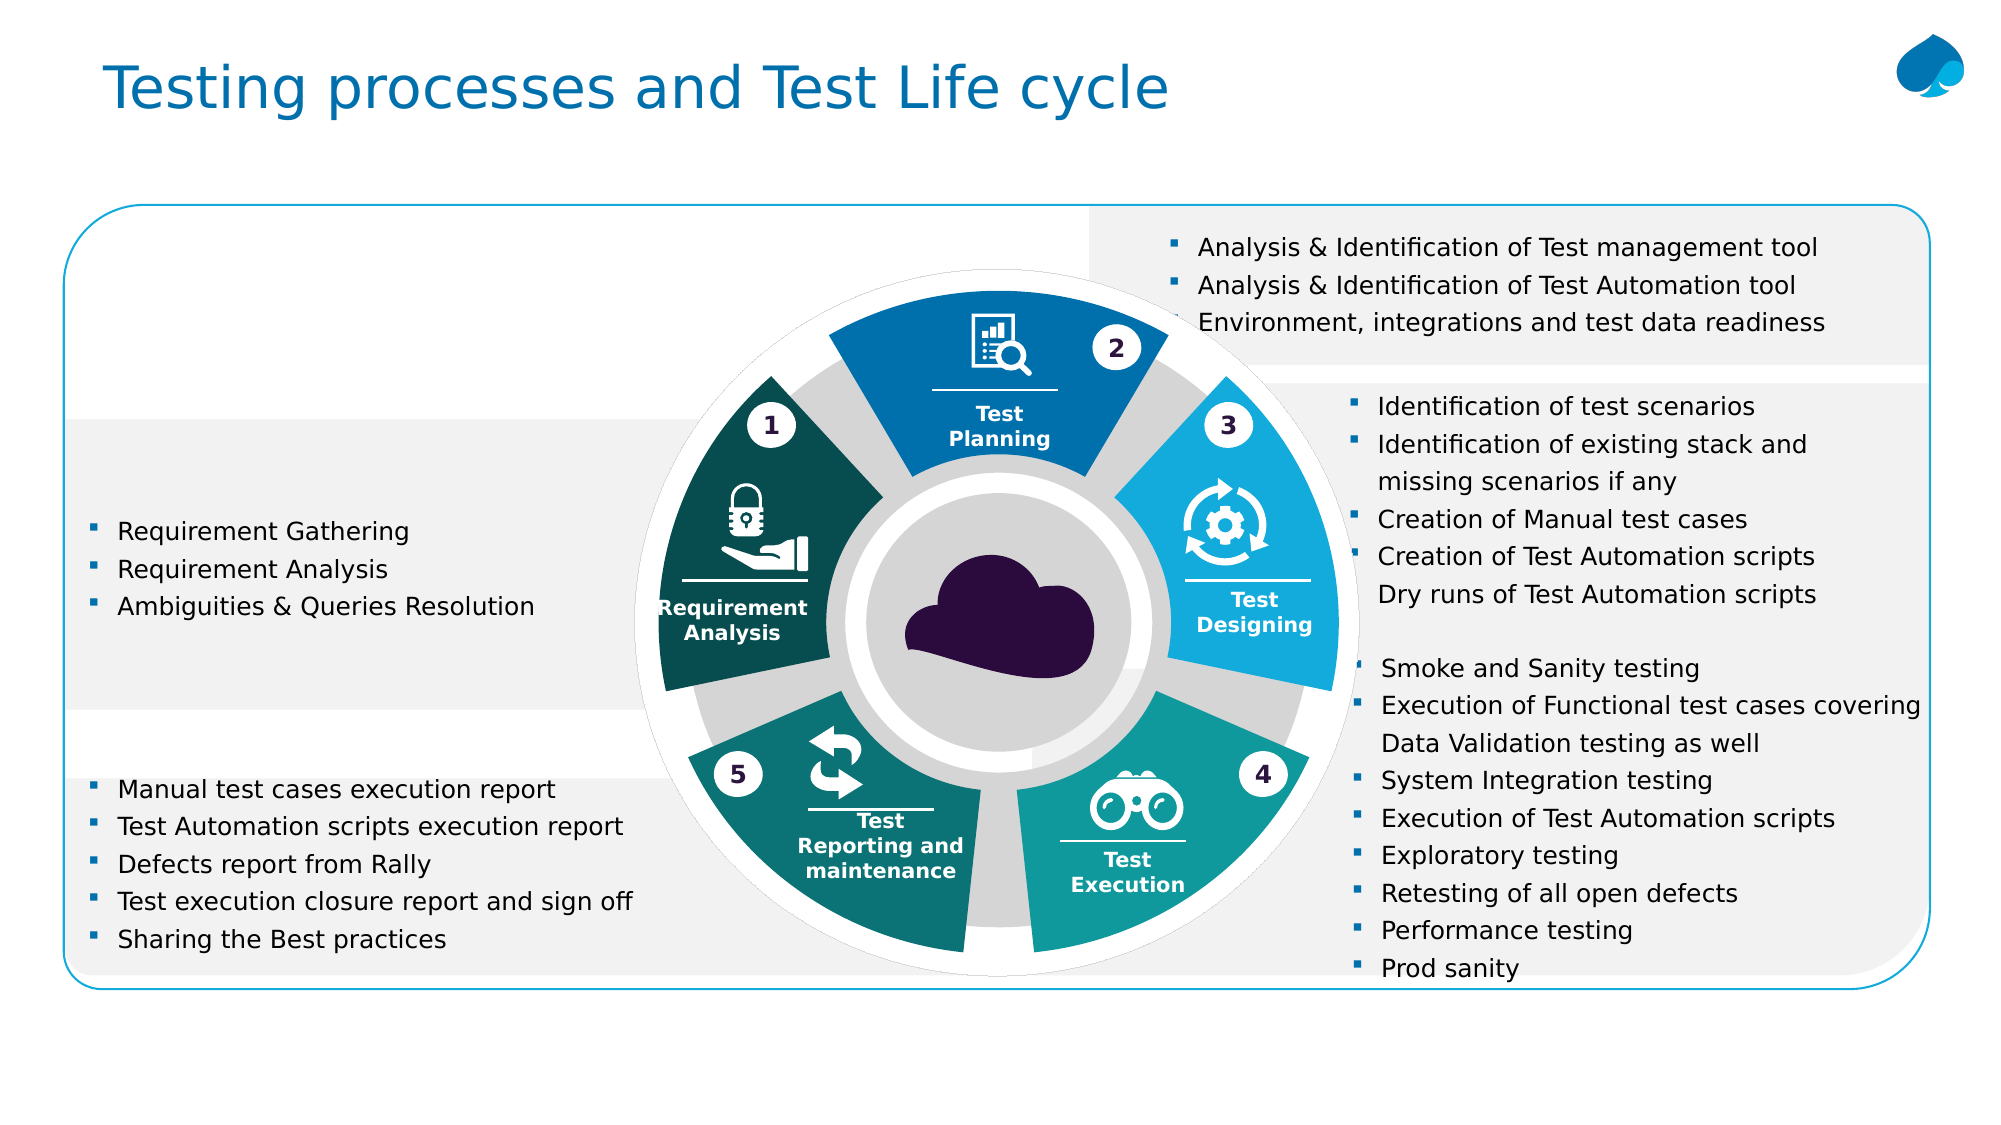

# Testing processes and Test Life cycle

Analysis & Identification of Test management tool
Analysis & Identification of Test Automation tool
Environment, integrations and test data readiness

2

1
3
Test Planning

Test Designing
Requirement
Analysis

5
4

Test
Reporting and maintenance
Test Execution

Identification of test scenarios
Identification of existing stack and missing scenarios if any
Creation of Manual test cases
Creation of Test Automation scripts
Dry runs of Test Automation scripts

Requirement Gathering
Requirement Analysis
Ambiguities & Queries Resolution
Smoke and Sanity testing
Execution of Functional test cases covering Data Validation testing as well
System Integration testing
Execution of Test Automation scripts
Exploratory testing
Retesting of all open defects
Performance testing
Prod sanity

Manual test cases execution report
Test Automation scripts execution report
Defects report from Rally
Test execution closure report and sign off
Sharing the Best practices